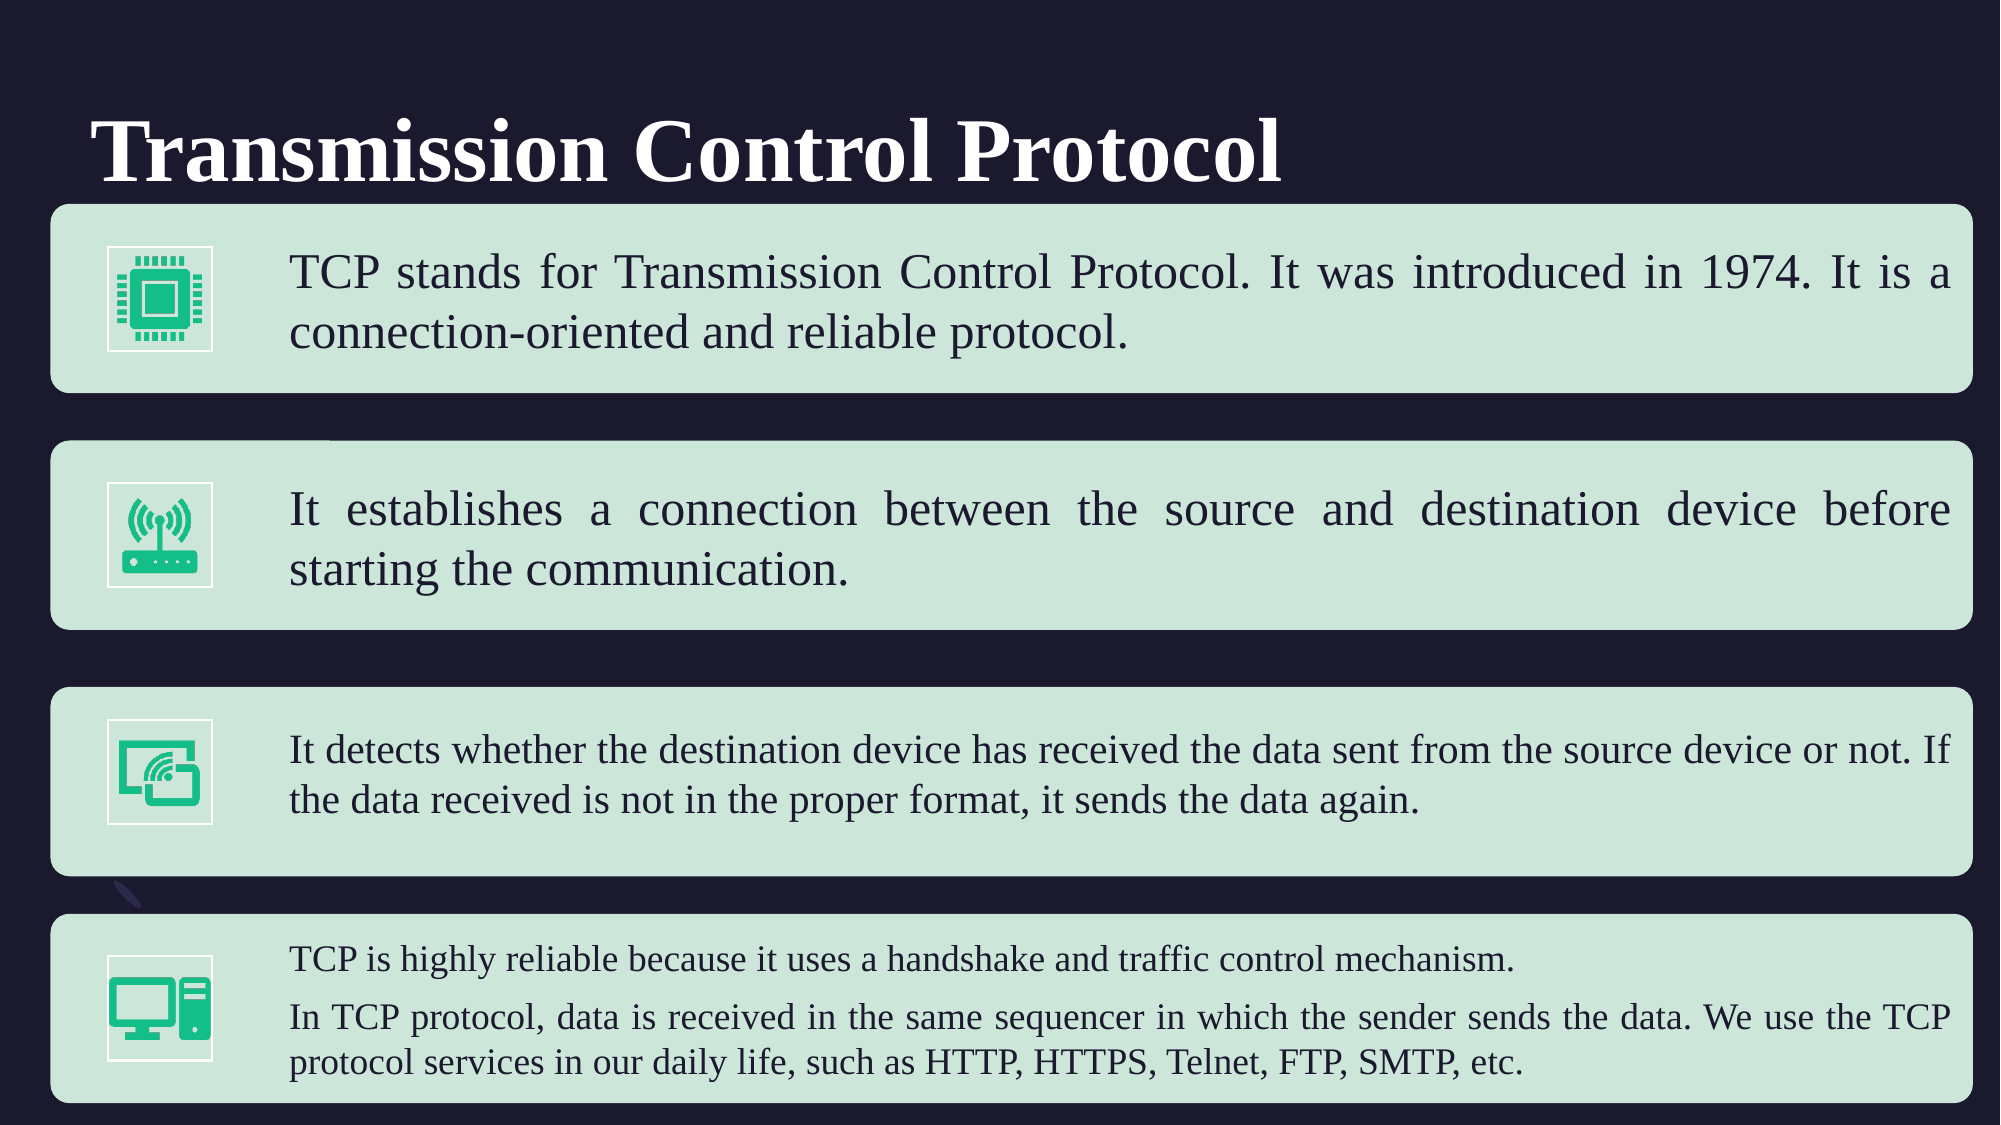

# Transmission Control Protocol
TCP stands for Transmission Control Protocol. It was introduced in 1974. It is a connection-oriented and reliable protocol.
It establishes a connection between the source and destination device before starting the communication.
It detects whether the destination device has received the data sent from the source device or not. If the data received is not in the proper format, it sends the data again.
TCP is highly reliable because it uses a handshake and traffic control mechanism.
In TCP protocol, data is received in the same sequencer in which the sender sends the data. We use the TCP protocol services in our daily life, such as HTTP, HTTPS, Telnet, FTP, SMTP, etc.